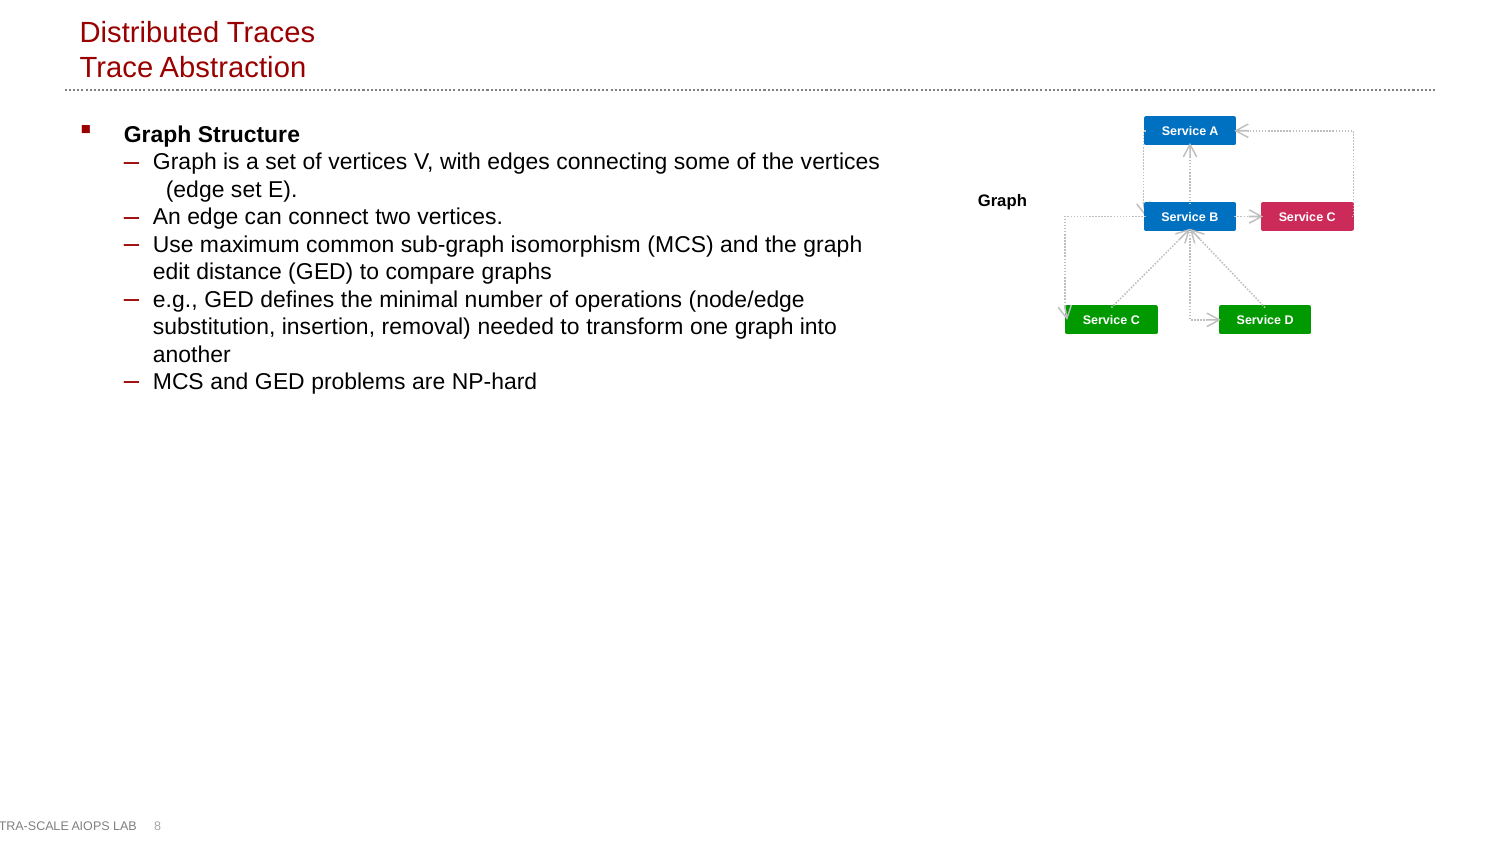

# Distributed Traces Trace Abstraction
Graph Structure
Graph is a set of vertices V, with edges connecting some of the vertices   (edge set E).
An edge can connect two vertices.
Use maximum common sub-graph isomorphism (MCS) and the graph edit distance (GED) to compare graphs
e.g., GED defines the minimal number of operations (node/edge substitution, insertion, removal) needed to transform one graph into another
MCS and GED problems are NP-hard
Service A
Graph
Service C
Service B
Service C
Service D